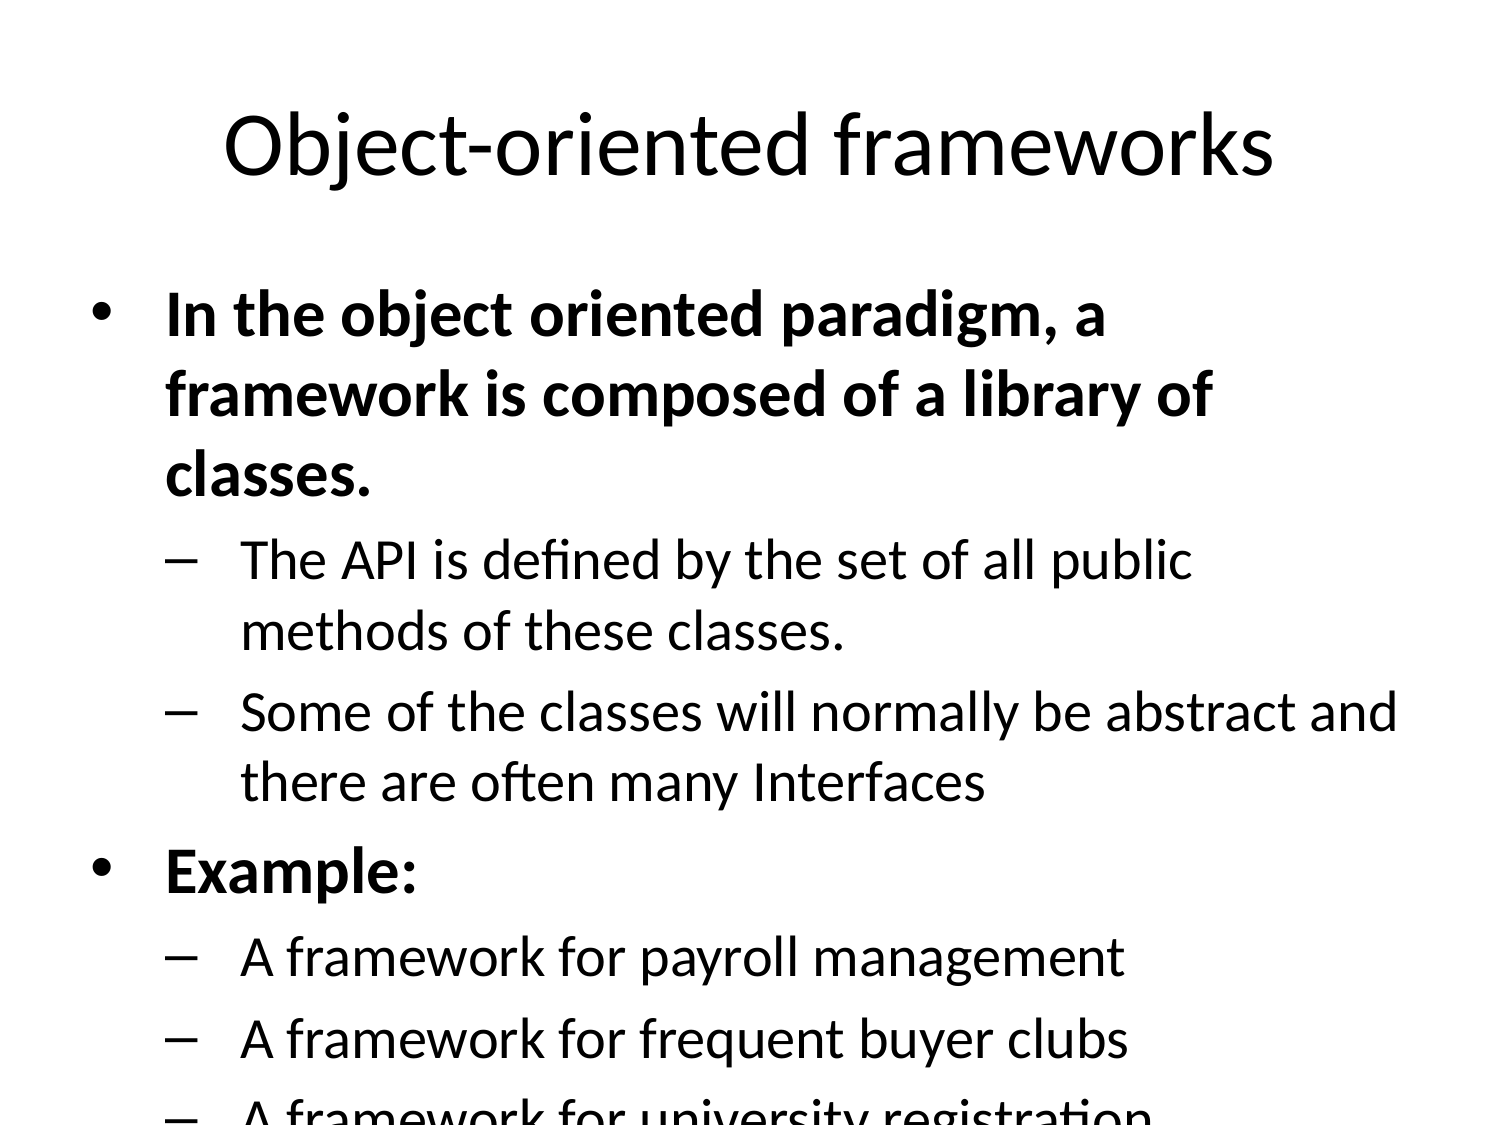

# Object-oriented frameworks
In the object oriented paradigm, a framework is composed of a library of classes.
The API is defined by the set of all public methods of these classes.
Some of the classes will normally be abstract and there are often many Interfaces
Example:
A framework for payroll management
A framework for frequent buyer clubs
A framework for university registration
A framework for e-commerce web sites